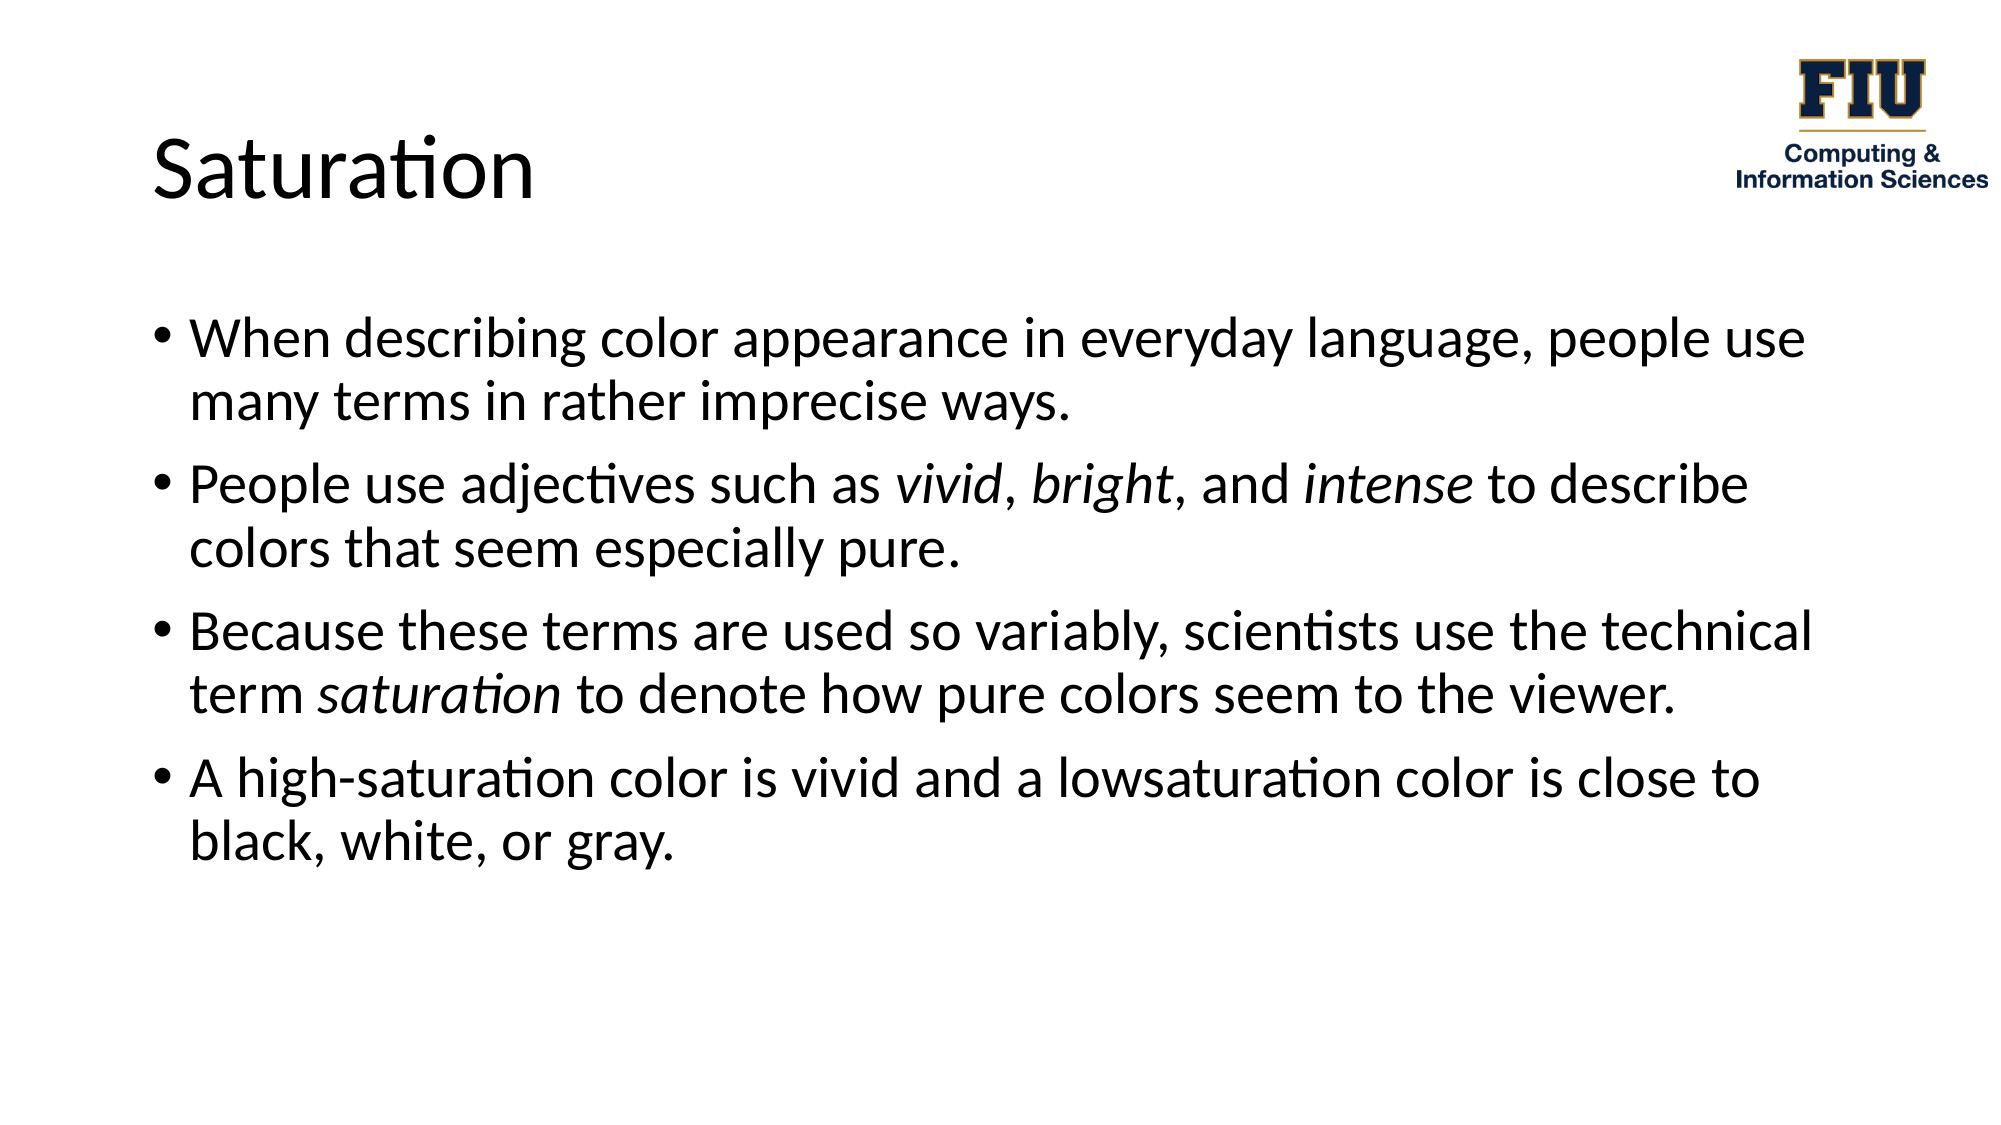

# Saturation
When describing color appearance in everyday language, people use many terms in rather imprecise ways.
People use adjectives such as vivid, bright, and intense to describe colors that seem especially pure.
Because these terms are used so variably, scientists use the technical term saturation to denote how pure colors seem to the viewer.
A high-saturation color is vivid and a lowsaturation color is close to black, white, or gray.